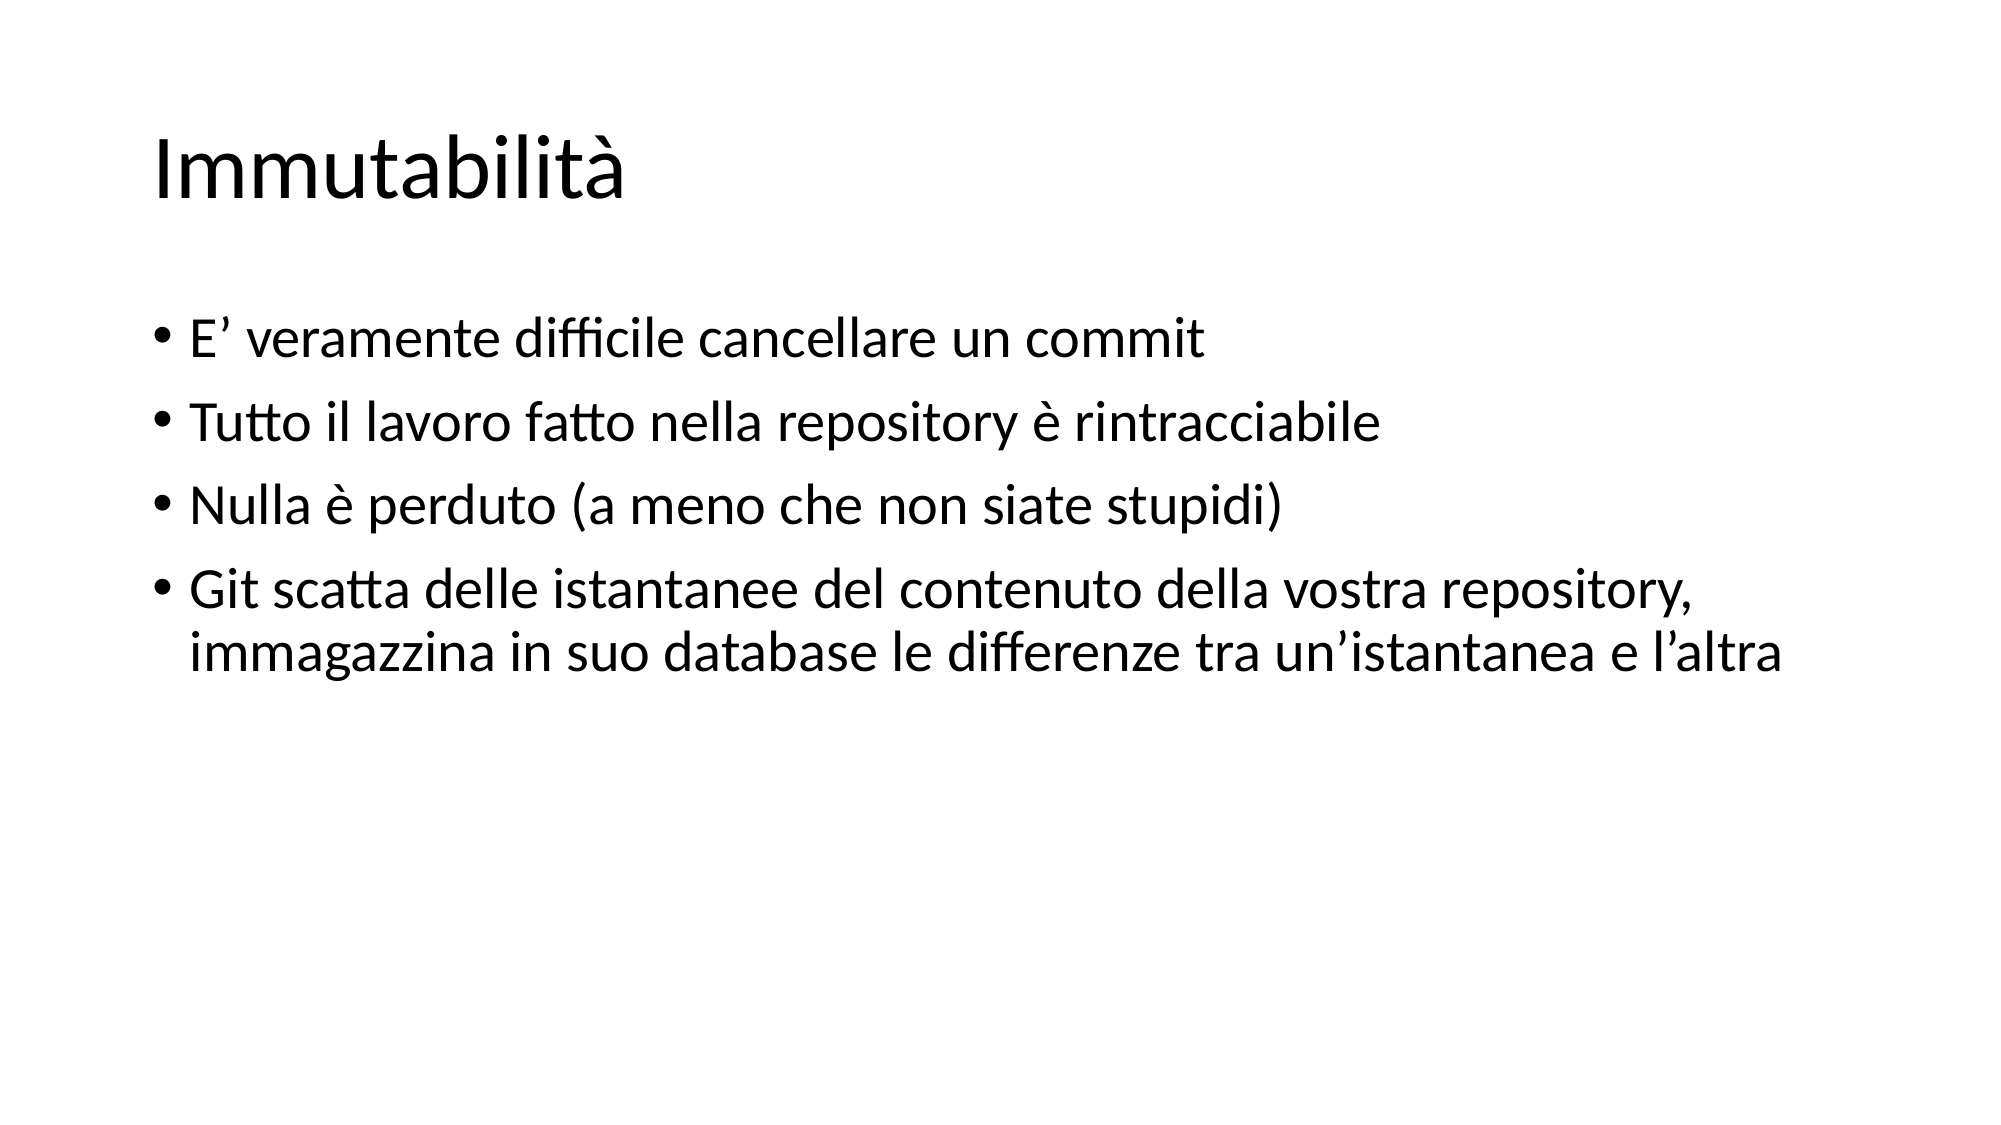

# Immutabilità
E’ veramente difficile cancellare un commit
Tutto il lavoro fatto nella repository è rintracciabile
Nulla è perduto (a meno che non siate stupidi)
Git scatta delle istantanee del contenuto della vostra repository, immagazzina in suo database le differenze tra un’istantanea e l’altra